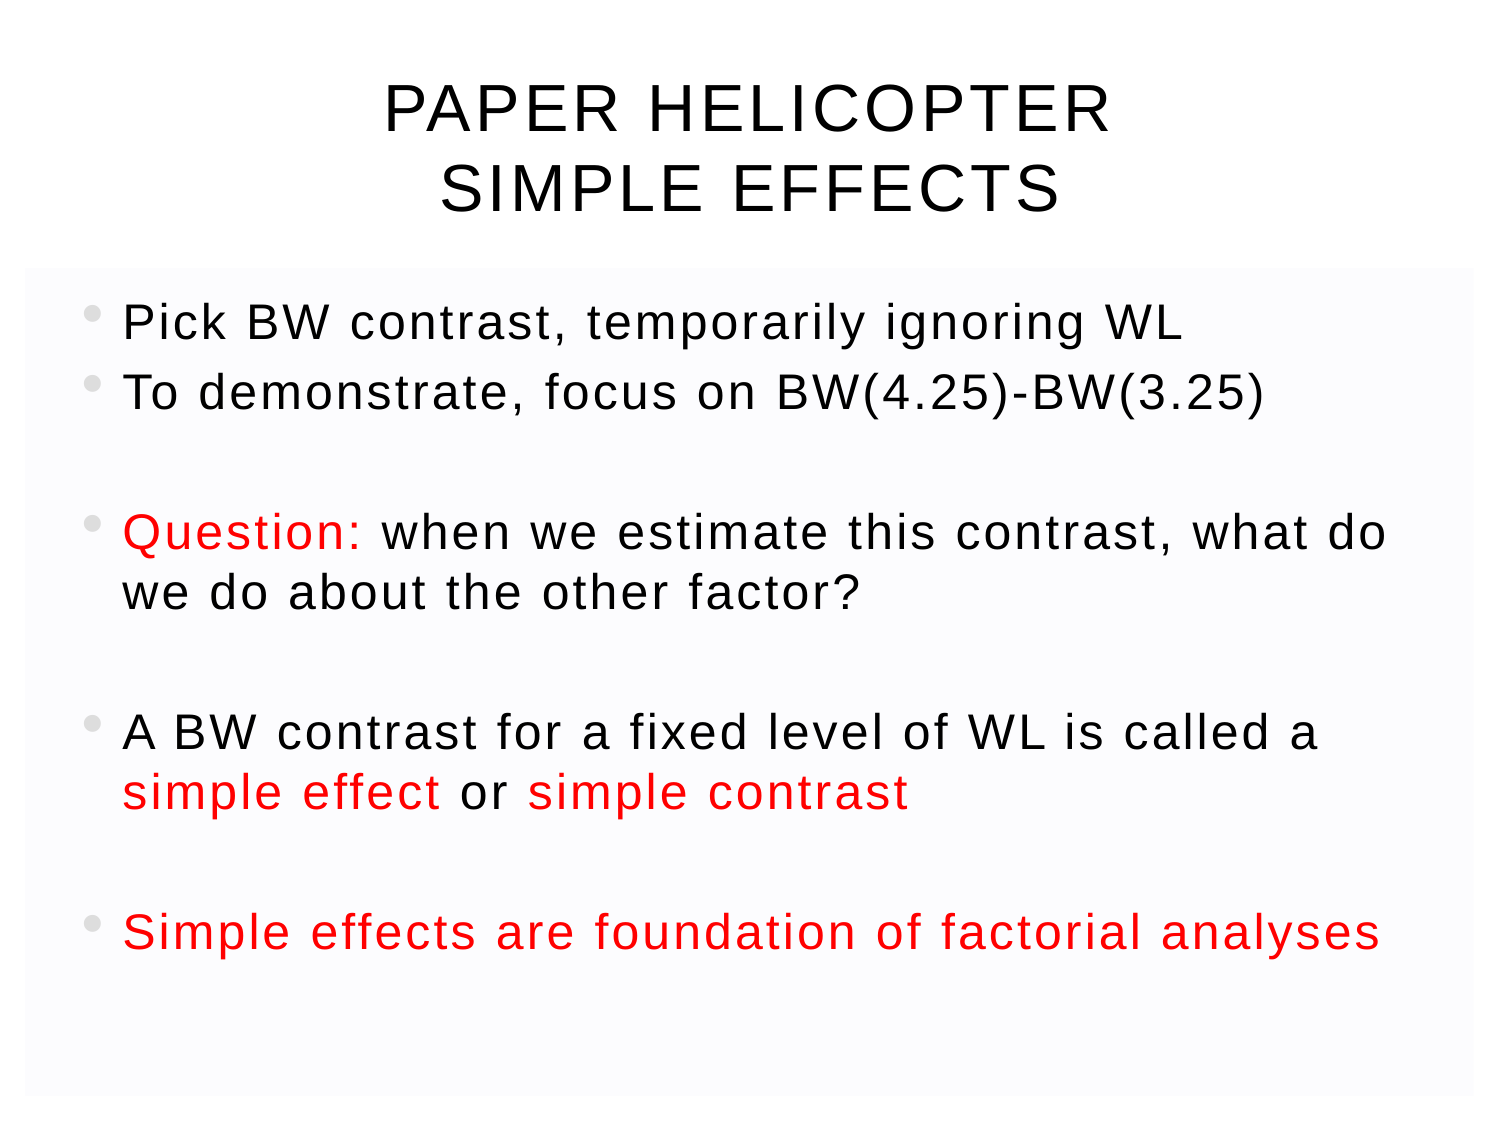

# PAPER HELICOPTER SIMPLE EFFECTS
Pick BW contrast, temporarily ignoring WL
To demonstrate, focus on BW(4.25)-BW(3.25)

Question: when we estimate this contrast, what do we do about the other factor?

A BW contrast for a fixed level of WL is called a simple effect or simple contrast

Simple effects are foundation of factorial analyses